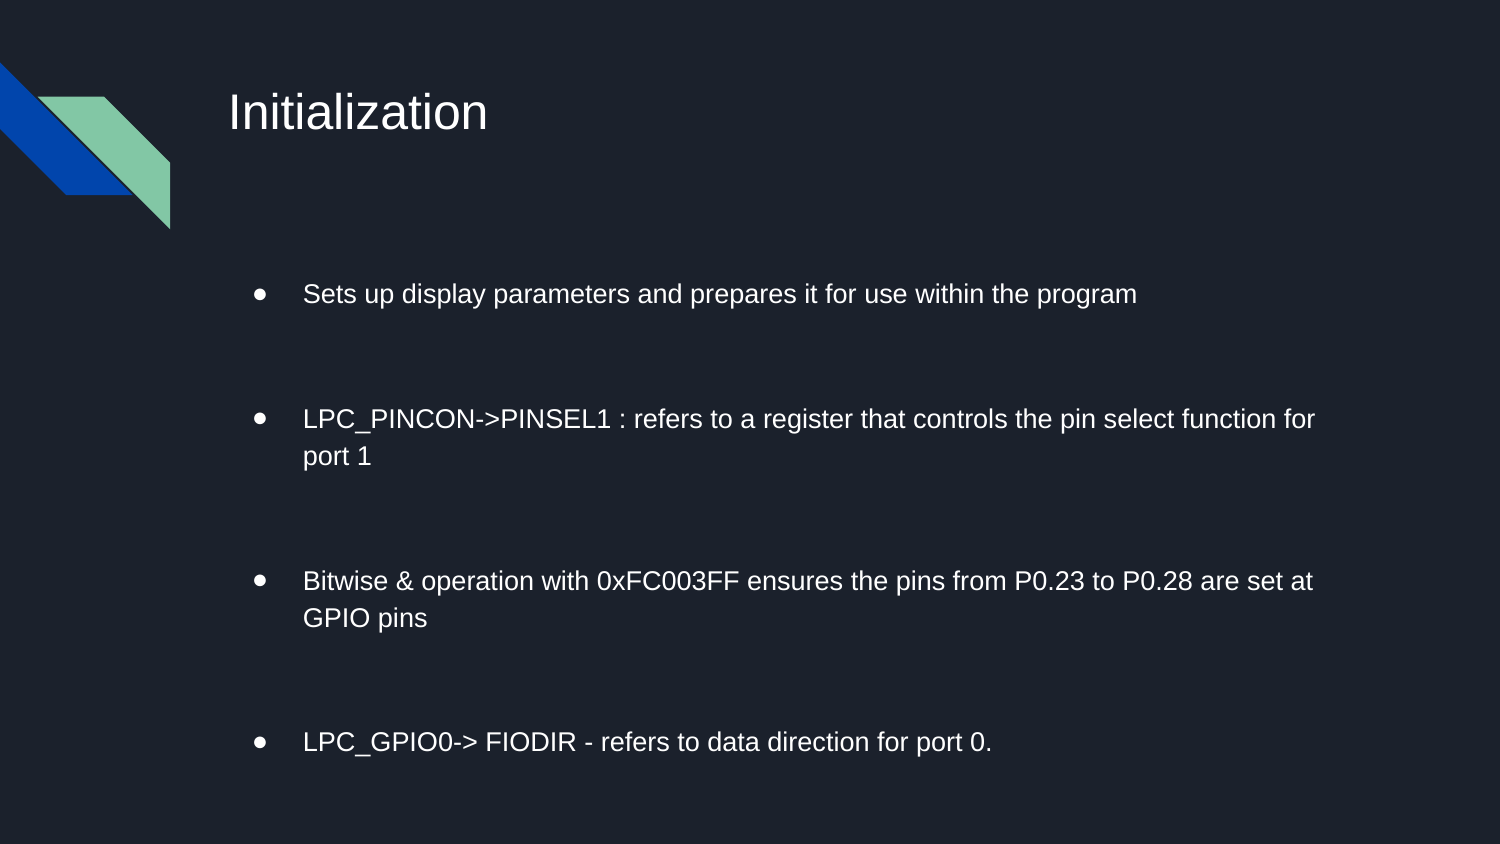

# Initialization
Sets up display parameters and prepares it for use within the program

LPC_PINCON->PINSEL1 : refers to a register that controls the pin select function for port 1

Bitwise & operation with 0xFC003FF ensures the pins from P0.23 to P0.28 are set at GPIO pins

LPC_GPIO0-> FIODIR - refers to data direction for port 0.